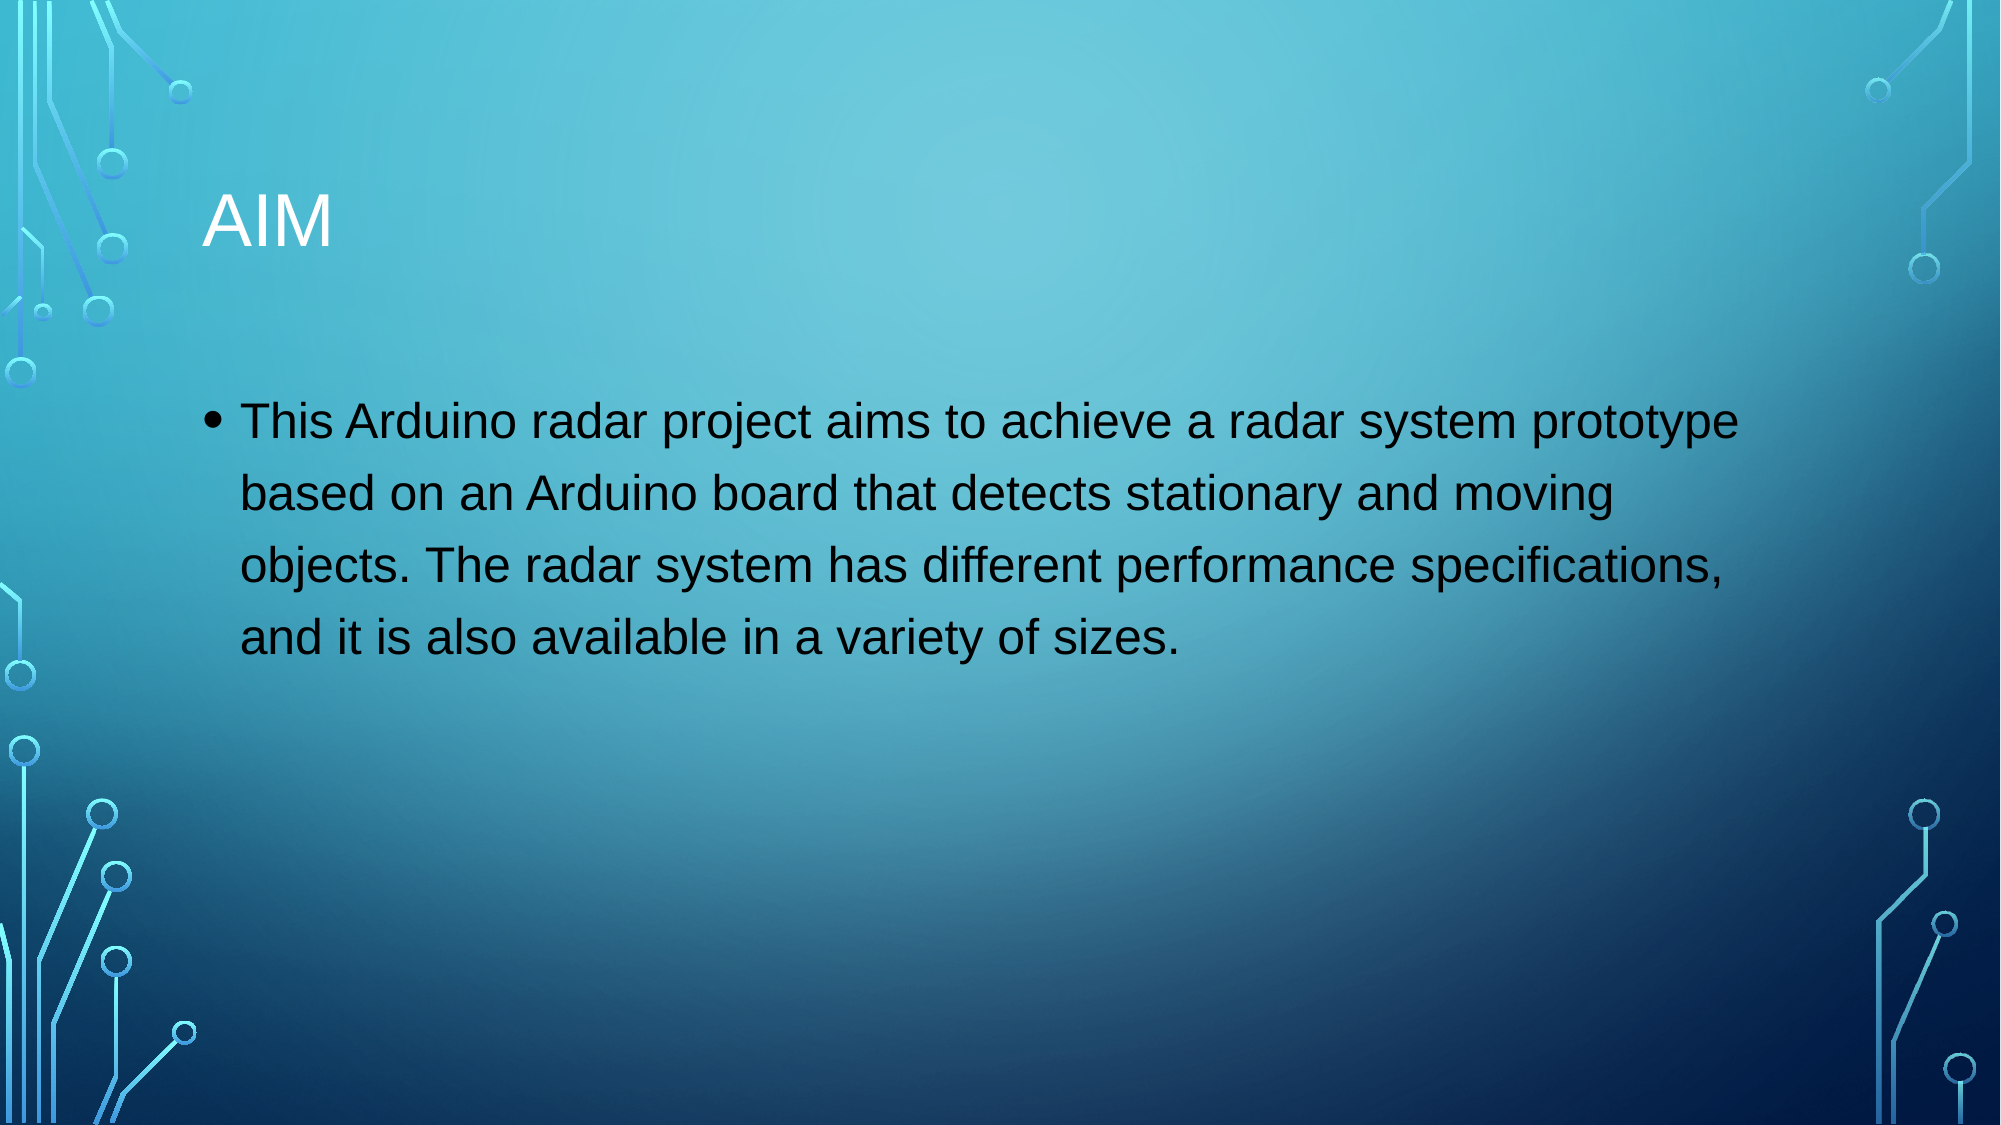

# Aim
This Arduino radar project aims to achieve a radar system prototype based on an Arduino board that detects stationary and moving objects. The radar system has different performance specifications, and it is also available in a variety of sizes.